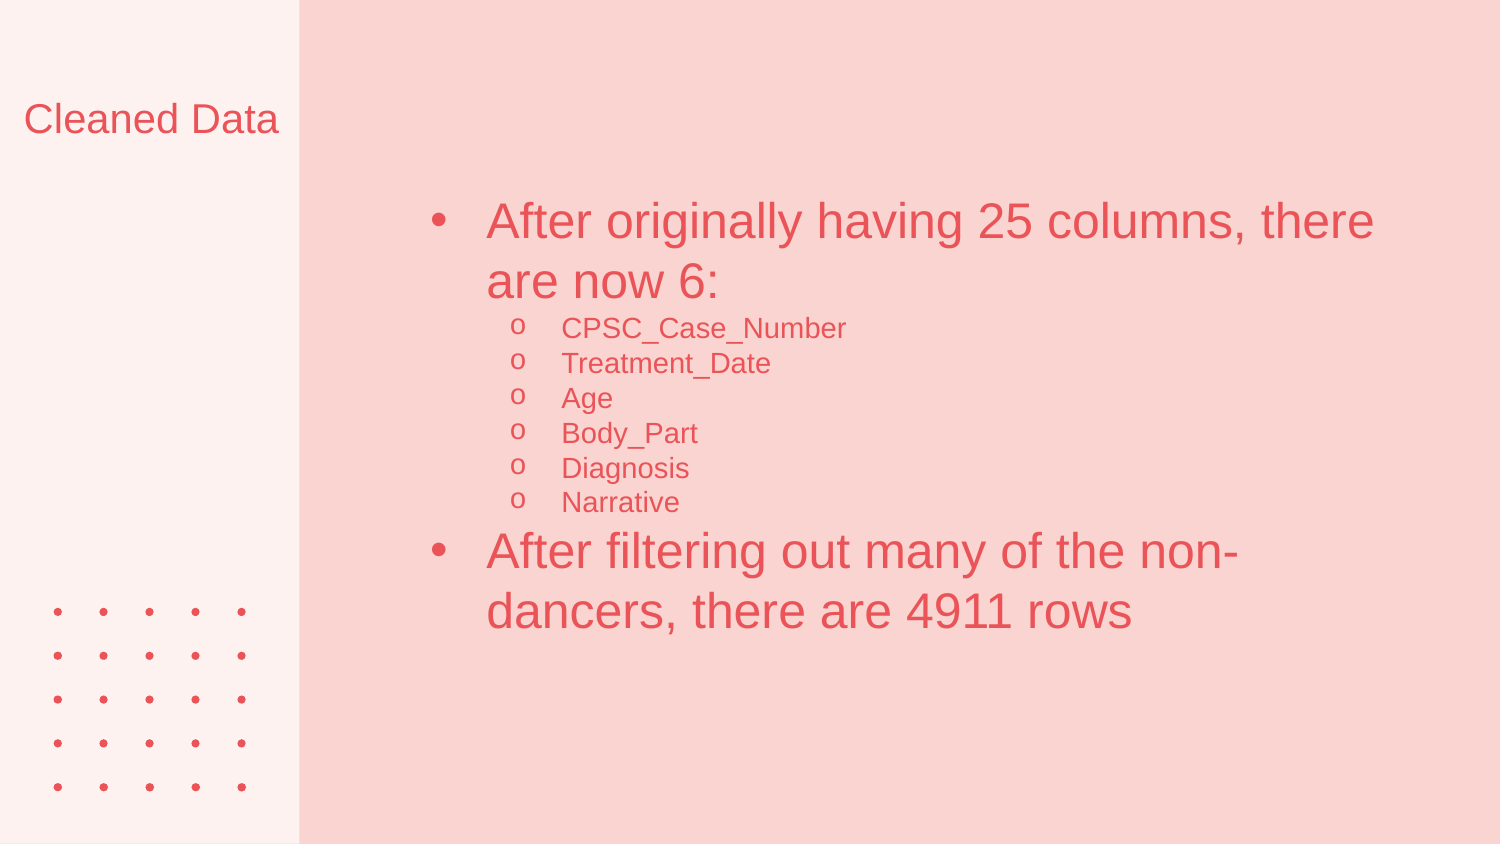

# Cleaned Data
After originally having 25 columns, there are now 6:
CPSC_Case_Number
Treatment_Date
Age
Body_Part
Diagnosis
Narrative
After filtering out many of the non-dancers, there are 4911 rows